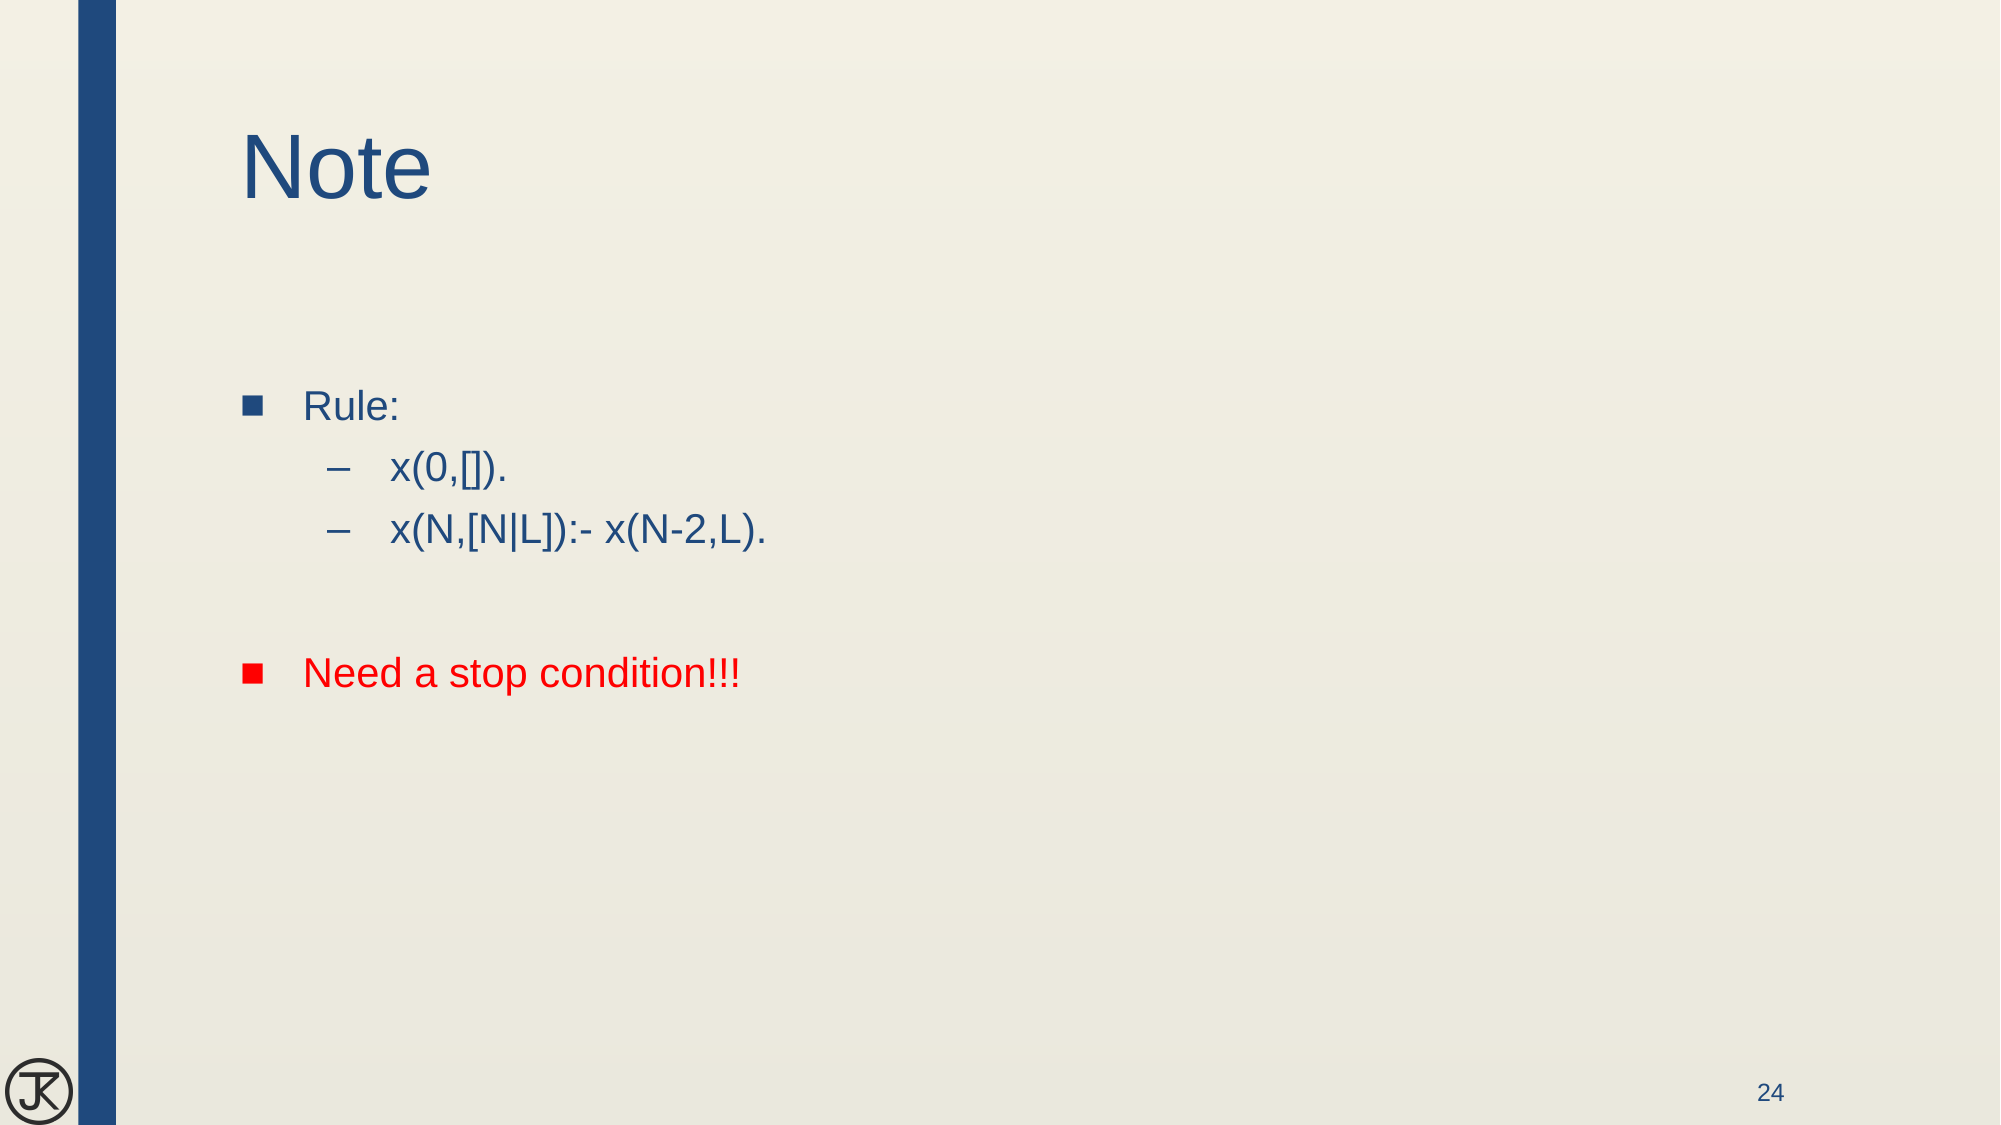

# Note
Rule:
x(0,[]).
x(N,[N|L]):- x(N-2,L).

Need a stop condition!!!
24